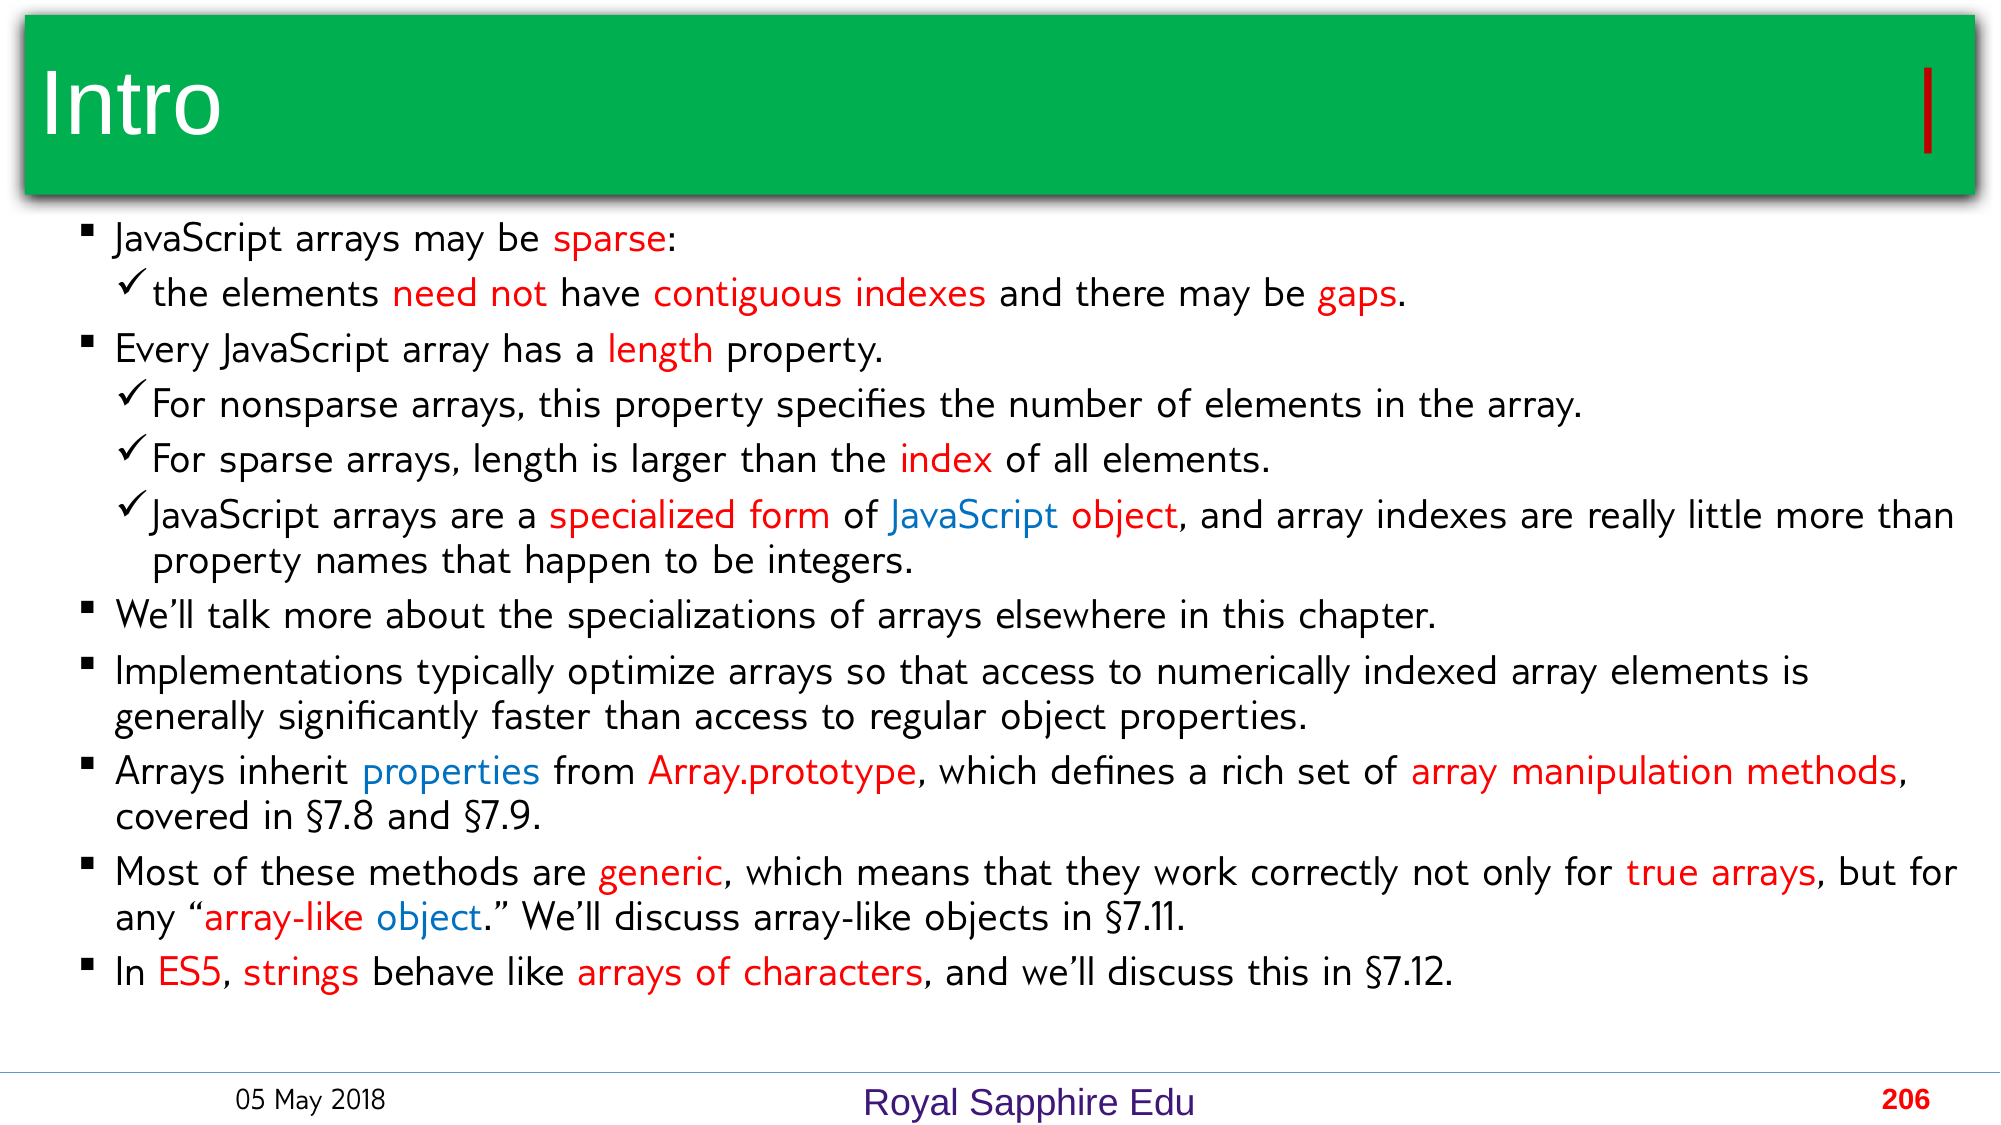

# Intro											   |
JavaScript arrays may be sparse:
the elements need not have contiguous indexes and there may be gaps.
Every JavaScript array has a length property.
For nonsparse arrays, this property specifies the number of elements in the array.
For sparse arrays, length is larger than the index of all elements.
JavaScript arrays are a specialized form of JavaScript object, and array indexes are really little more than property names that happen to be integers.
We’ll talk more about the specializations of arrays elsewhere in this chapter.
Implementations typically optimize arrays so that access to numerically indexed array elements is generally significantly faster than access to regular object properties.
Arrays inherit properties from Array.prototype, which defines a rich set of array manipulation methods, covered in §7.8 and §7.9.
Most of these methods are generic, which means that they work correctly not only for true arrays, but for any “array-like object.” We’ll discuss array-like objects in §7.11.
In ES5, strings behave like arrays of characters, and we’ll discuss this in §7.12.
05 May 2018
206